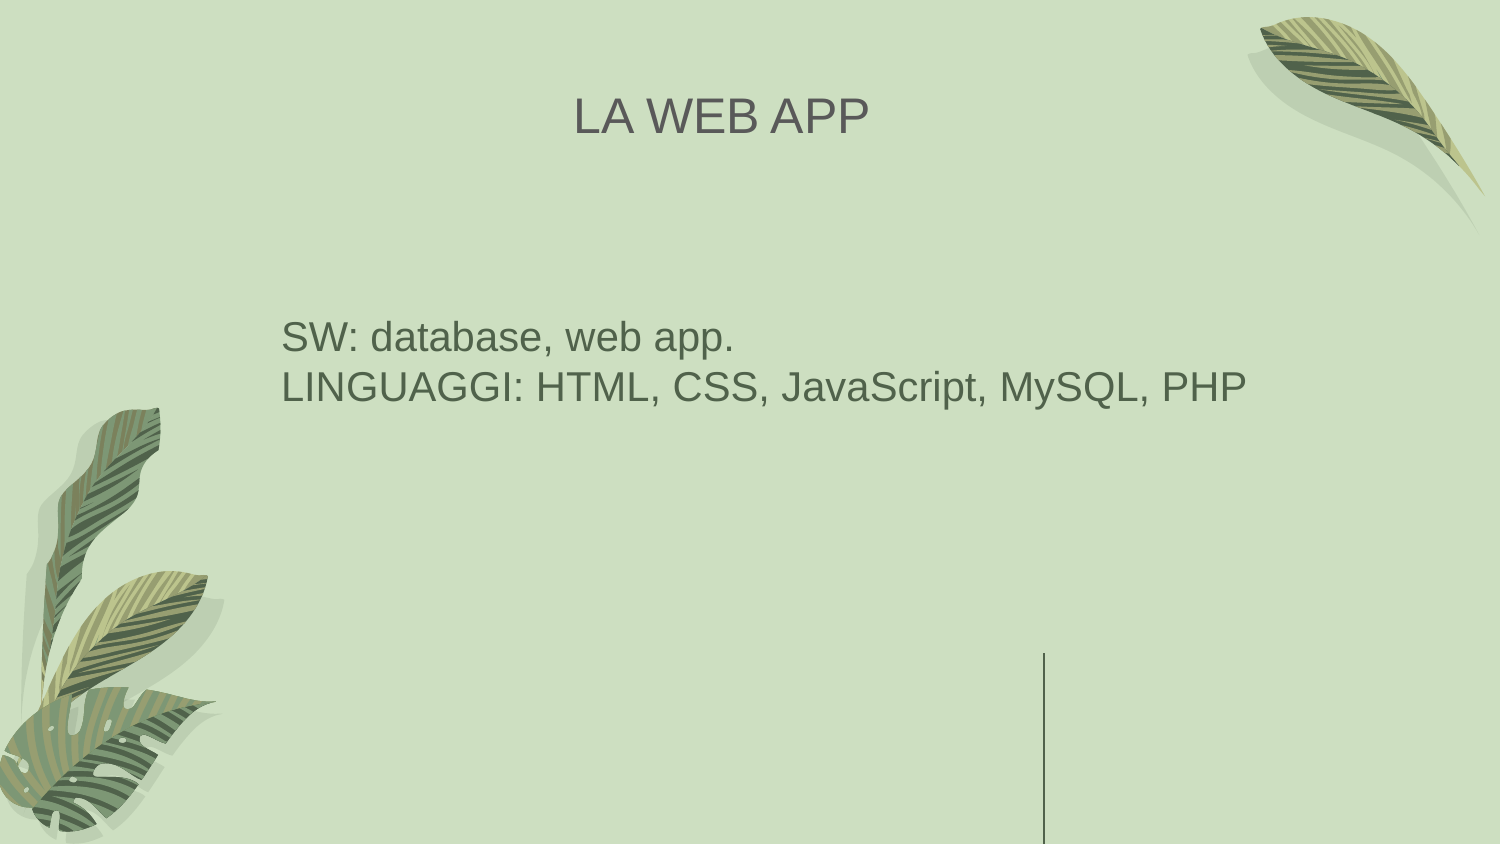

LA WEB APP
# SW: database, web app. LINGUAGGI: HTML, CSS, JavaScript, MySQL, PHP